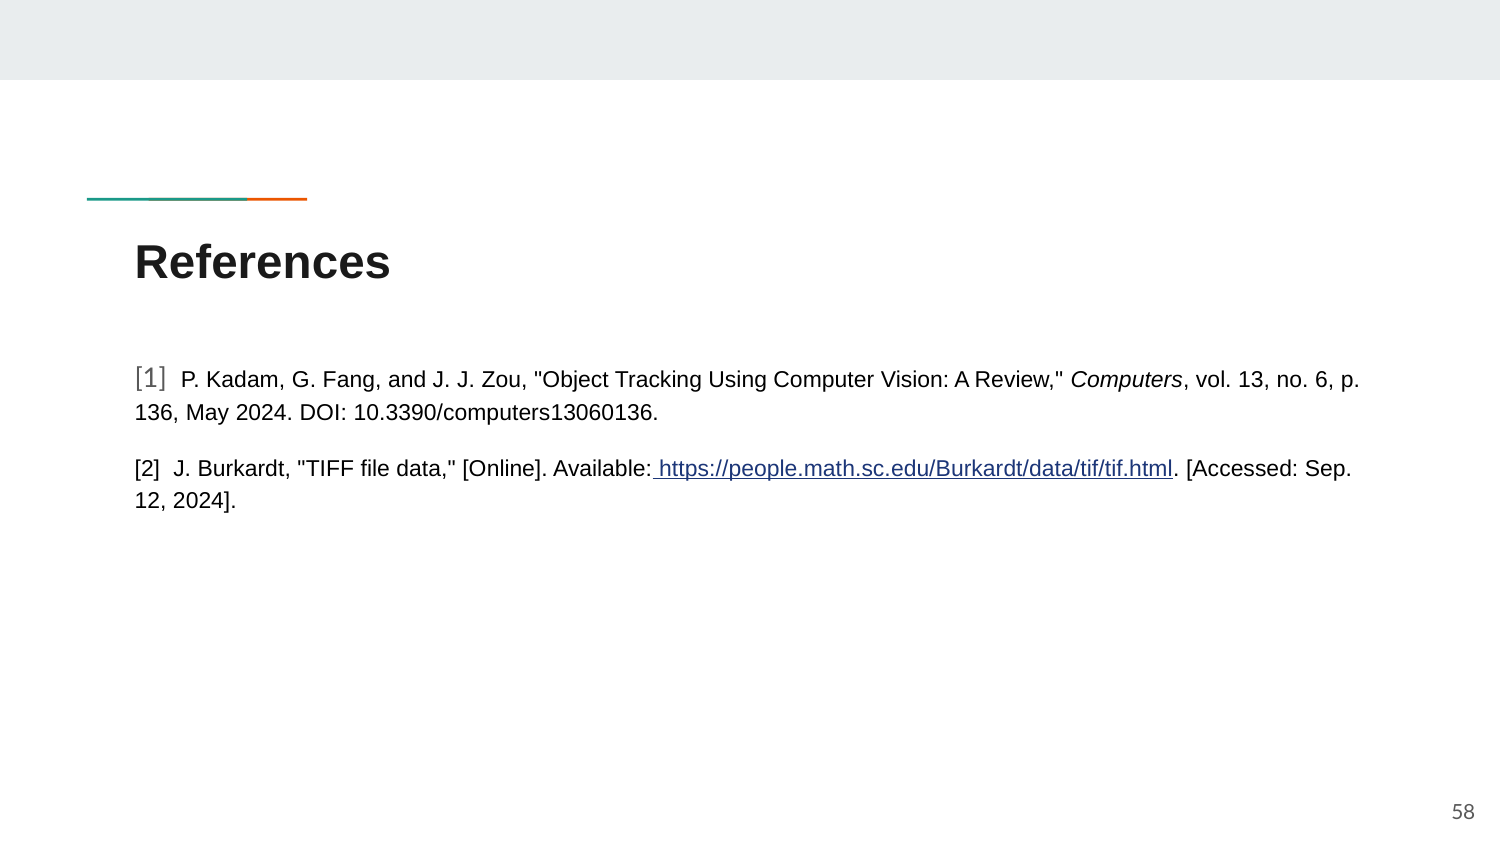

# References
[1]  P. Kadam, G. Fang, and J. J. Zou, "Object Tracking Using Computer Vision: A Review," Computers, vol. 13, no. 6, p. 136, May 2024. DOI: 10.3390/computers13060136.
[2]  J. Burkardt, "TIFF file data," [Online]. Available: https://people.math.sc.edu/Burkardt/data/tif/tif.html. [Accessed: Sep. 12, 2024].

58